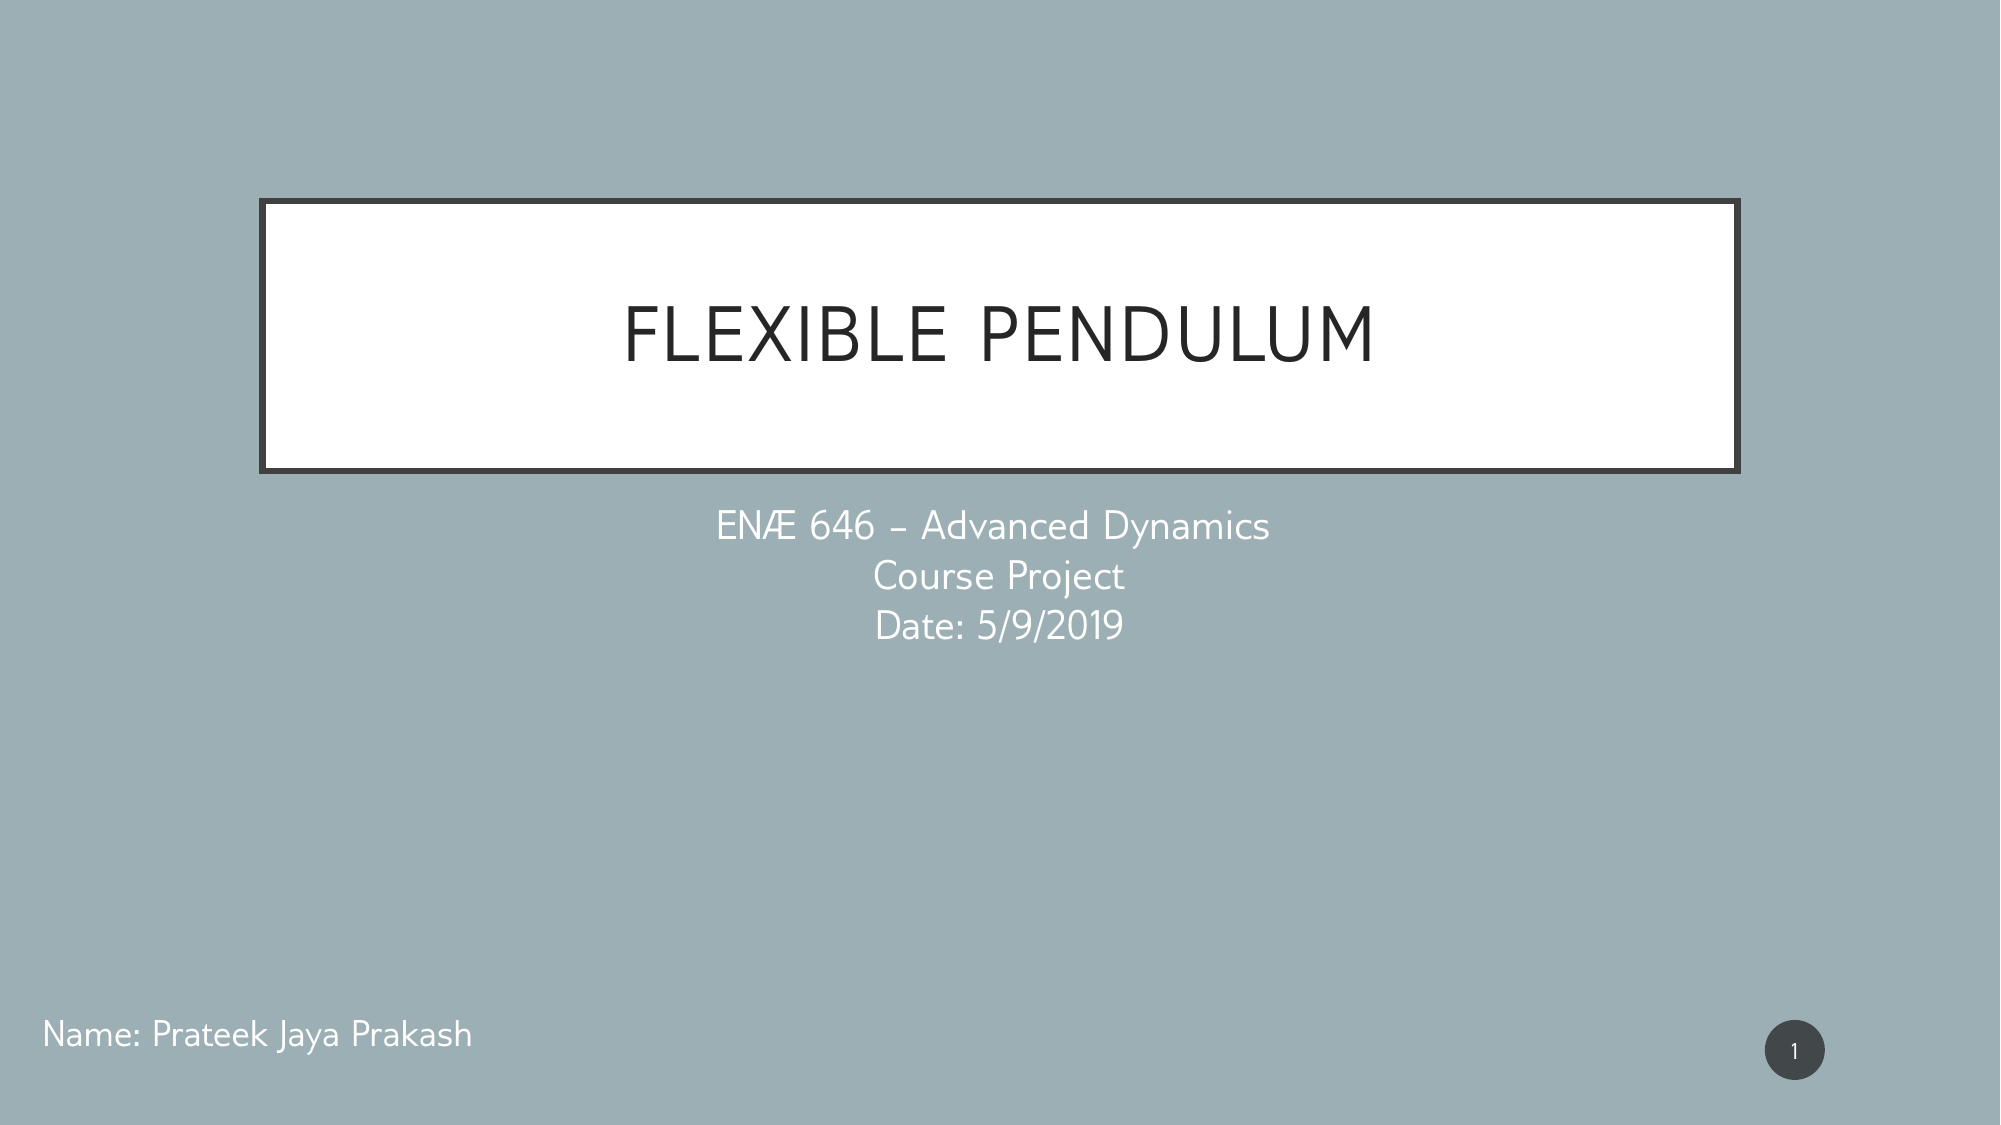

# Flexible pendulum
ENAE 646 – Advanced Dynamics
Course Project
Date: 5/9/2019
Name: Prateek Jaya Prakash
1